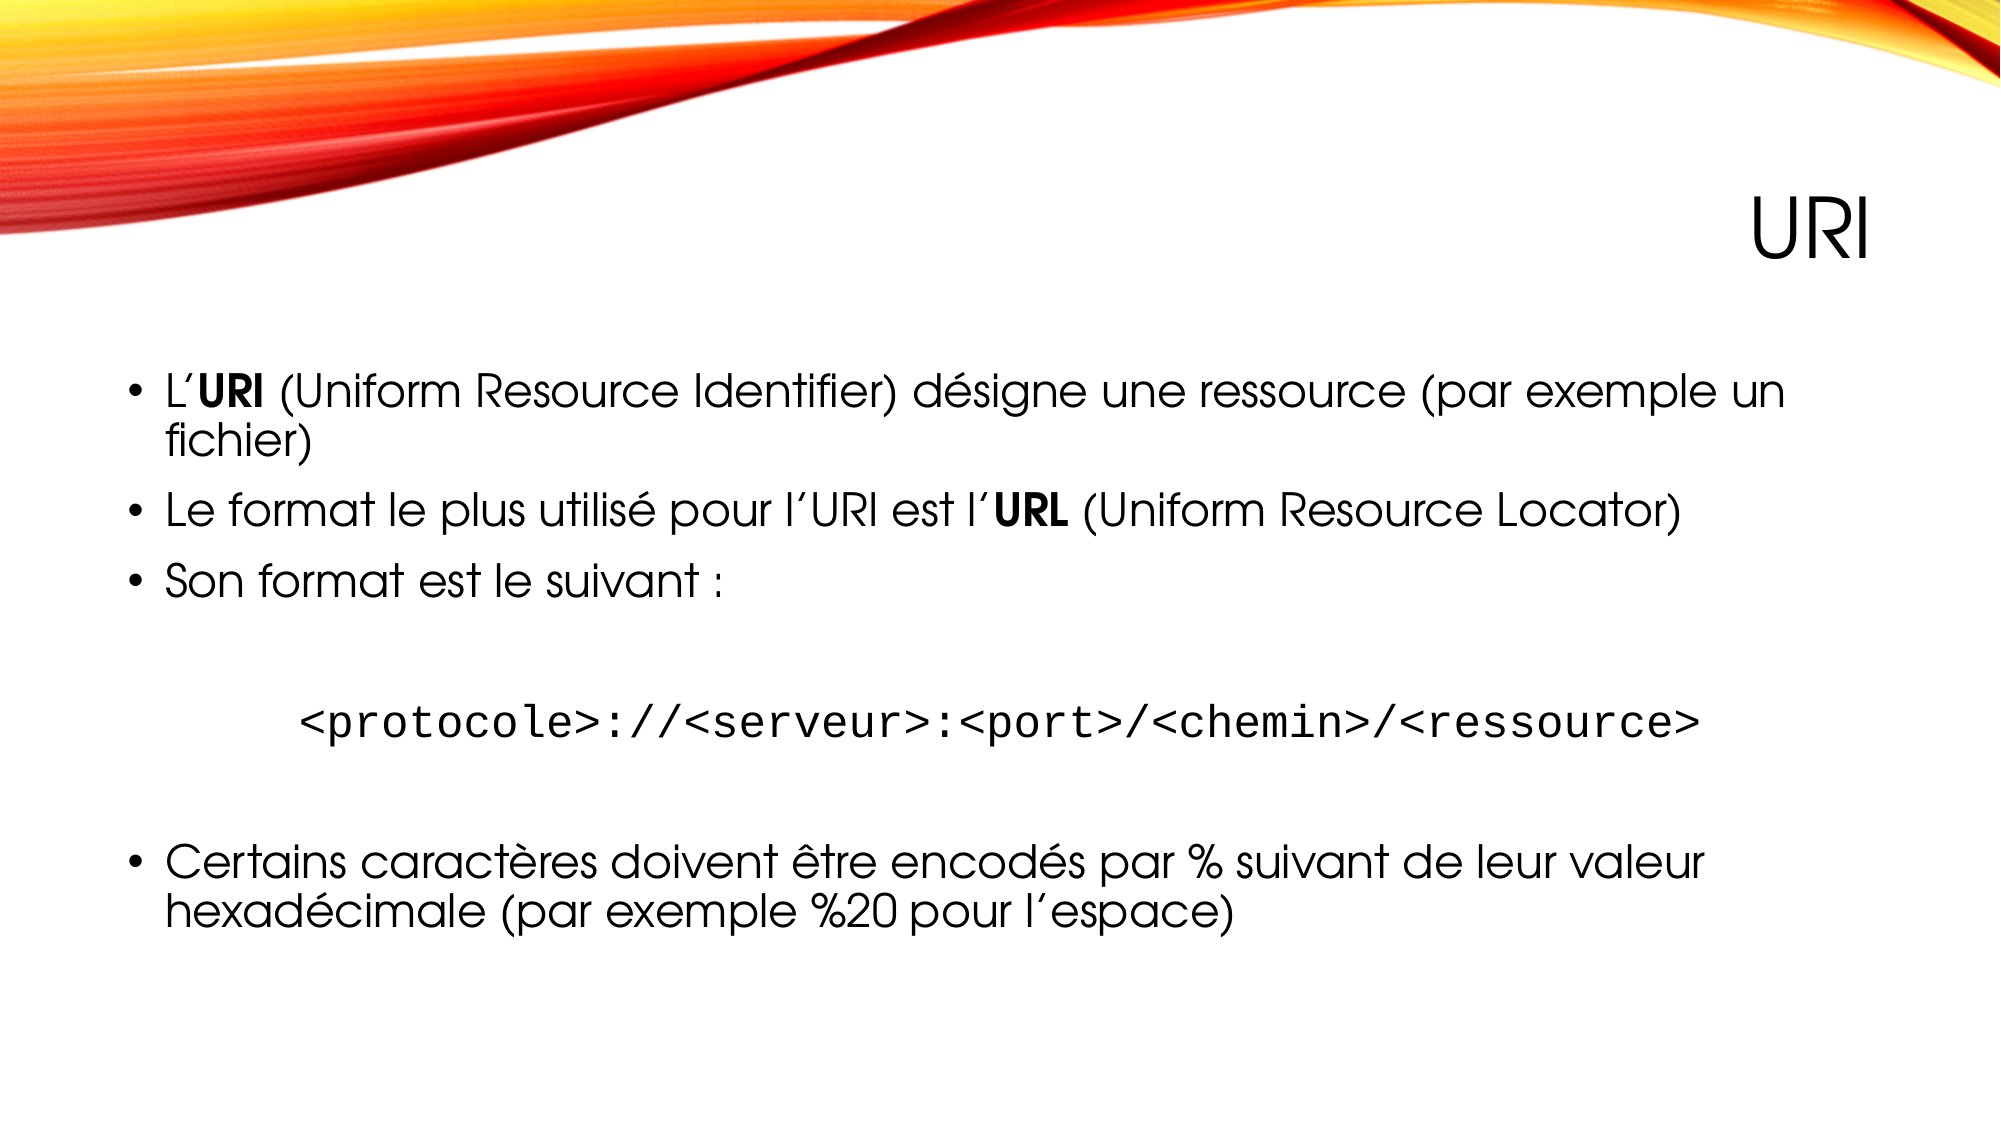

# URI
L’URI (Uniform Resource Identifier) désigne une ressource (par exemple un fichier)
Le format le plus utilisé pour l’URI est l’URL (Uniform Resource Locator)
Son format est le suivant :

<protocole>://<serveur>:<port>/<chemin>/<ressource>

Certains caractères doivent être encodés par % suivant de leur valeur hexadécimale (par exemple %20 pour l’espace)